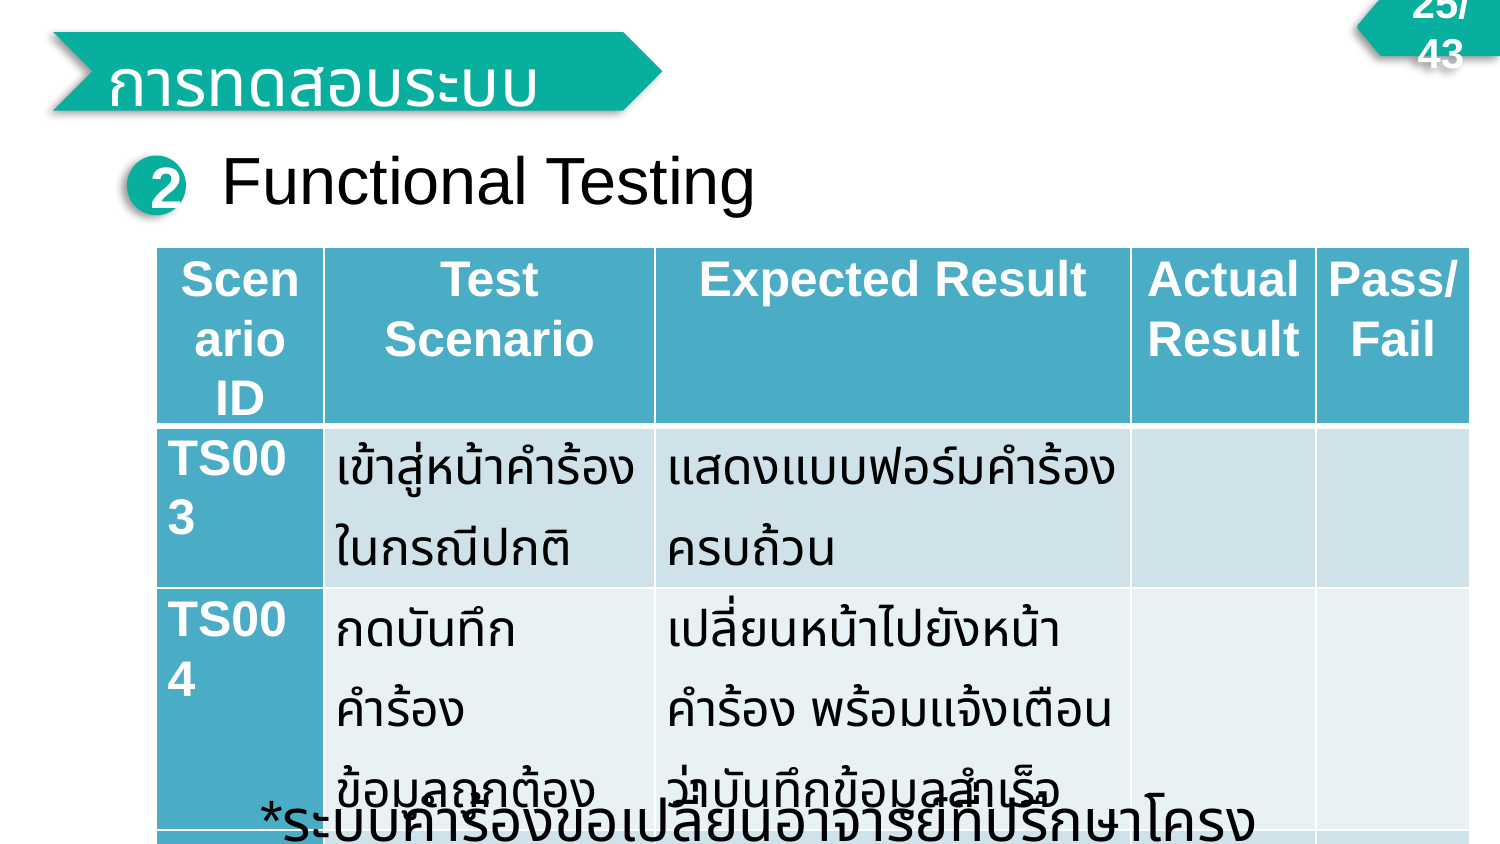

25/43
การทดสอบระบบ
Functional Testing
2
| Scenario ID | Test Scenario | Expected Result | Actual Result | Pass/ Fail |
| --- | --- | --- | --- | --- |
| TS003 | เข้าสู่หน้าคำร้องในกรณีปกติ | แสดงแบบฟอร์มคำร้องครบถ้วน |  |  |
| TS004 | กดบันทึกคำร้อง ข้อมูลถูกต้อง | เปลี่ยนหน้าไปยังหน้าคำร้อง พร้อมแจ้งเตือนว่าบันทึกข้อมูลสำเร็จ |  |  |
| TS005 | กดบันทึกคำร้อง ข้อมูลผิด | อยู่หน้าเดิม พร้อมแสดงข้อผิดพลาด |  |  |
*ระบบคำร้องขอเปลี่ยนอาจารย์ที่ปรึกษาโครงงาน